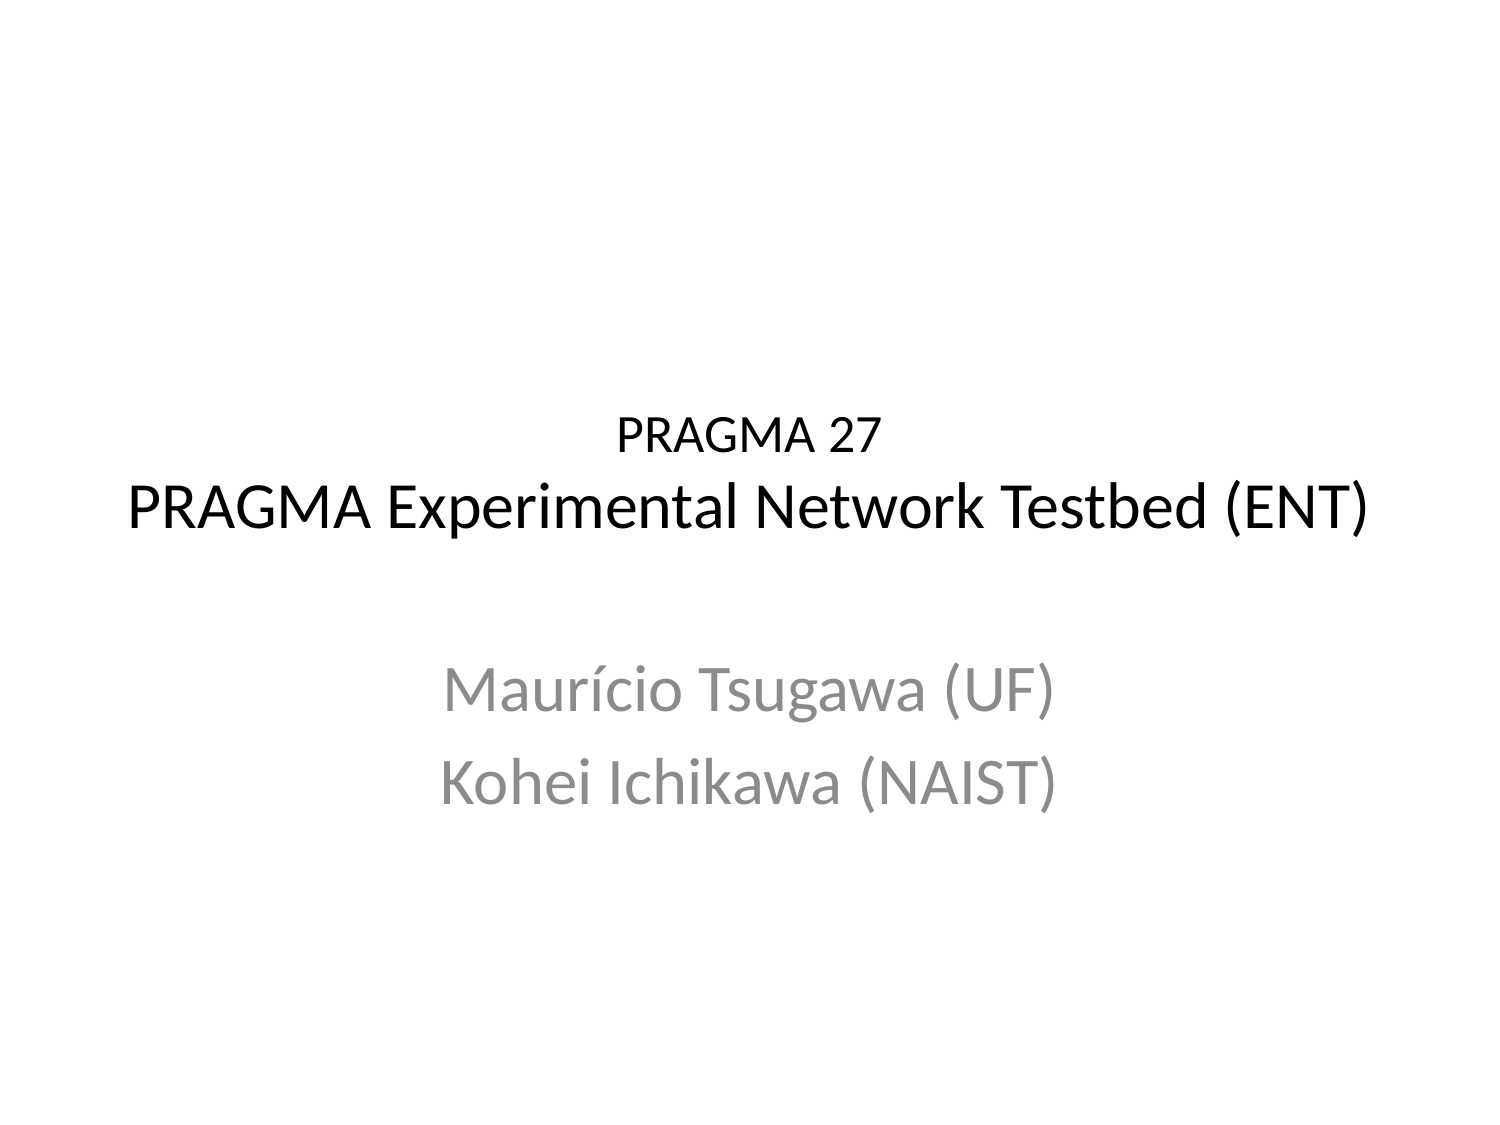

# PRAGMA 27 PRAGMA Experimental Network Testbed (ENT)
Maurício Tsugawa (UF)
Kohei Ichikawa (NAIST)